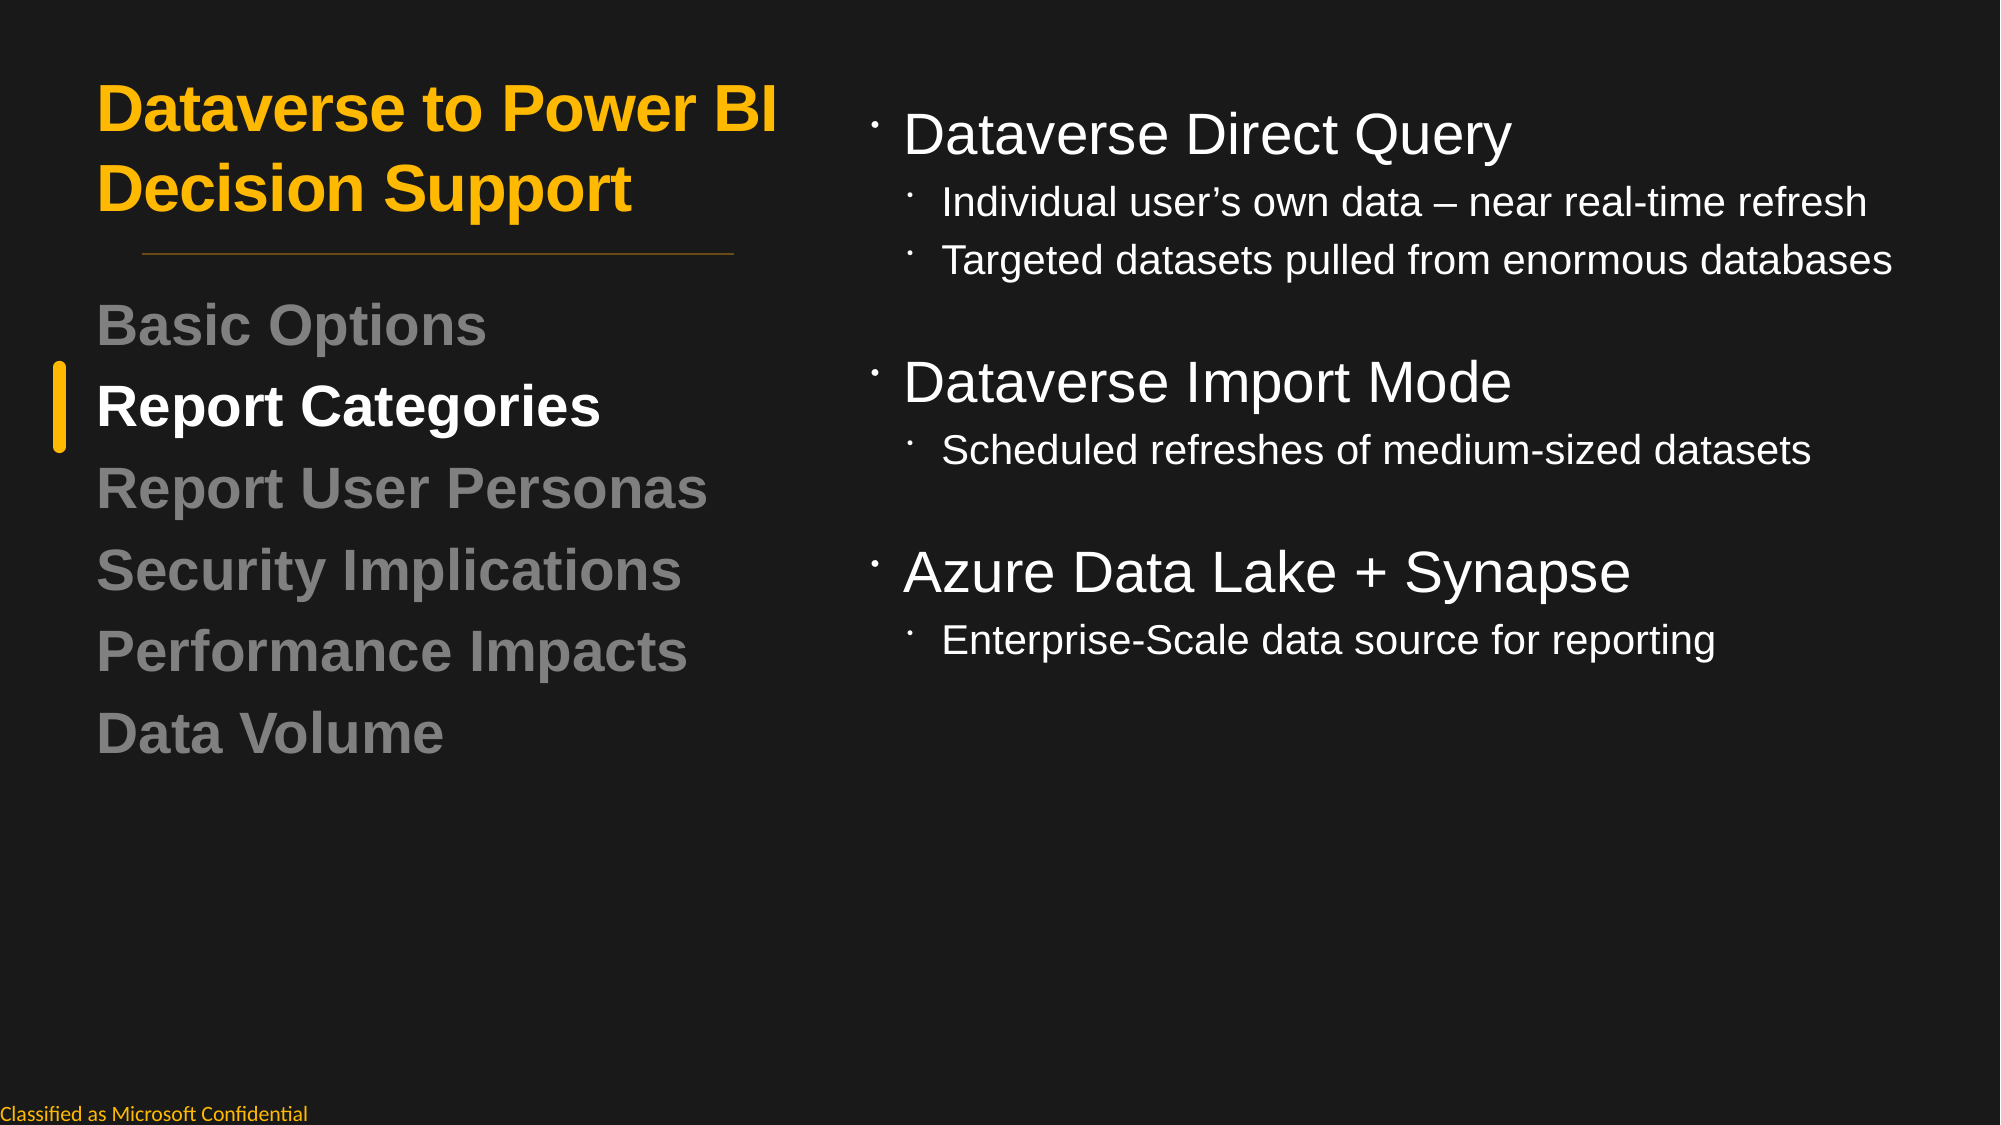

# Dataverse to Power BI Decision Support
Dataverse Direct Query
Individual user’s own data – near real-time refresh
Targeted datasets pulled from enormous databases
Dataverse Import Mode
Scheduled refreshes of medium-sized datasets
Azure Data Lake + Synapse
Enterprise-Scale data source for reporting
Basic Options
Report Categories
Report User Personas
Security Implications
Performance Impacts
Data Volume